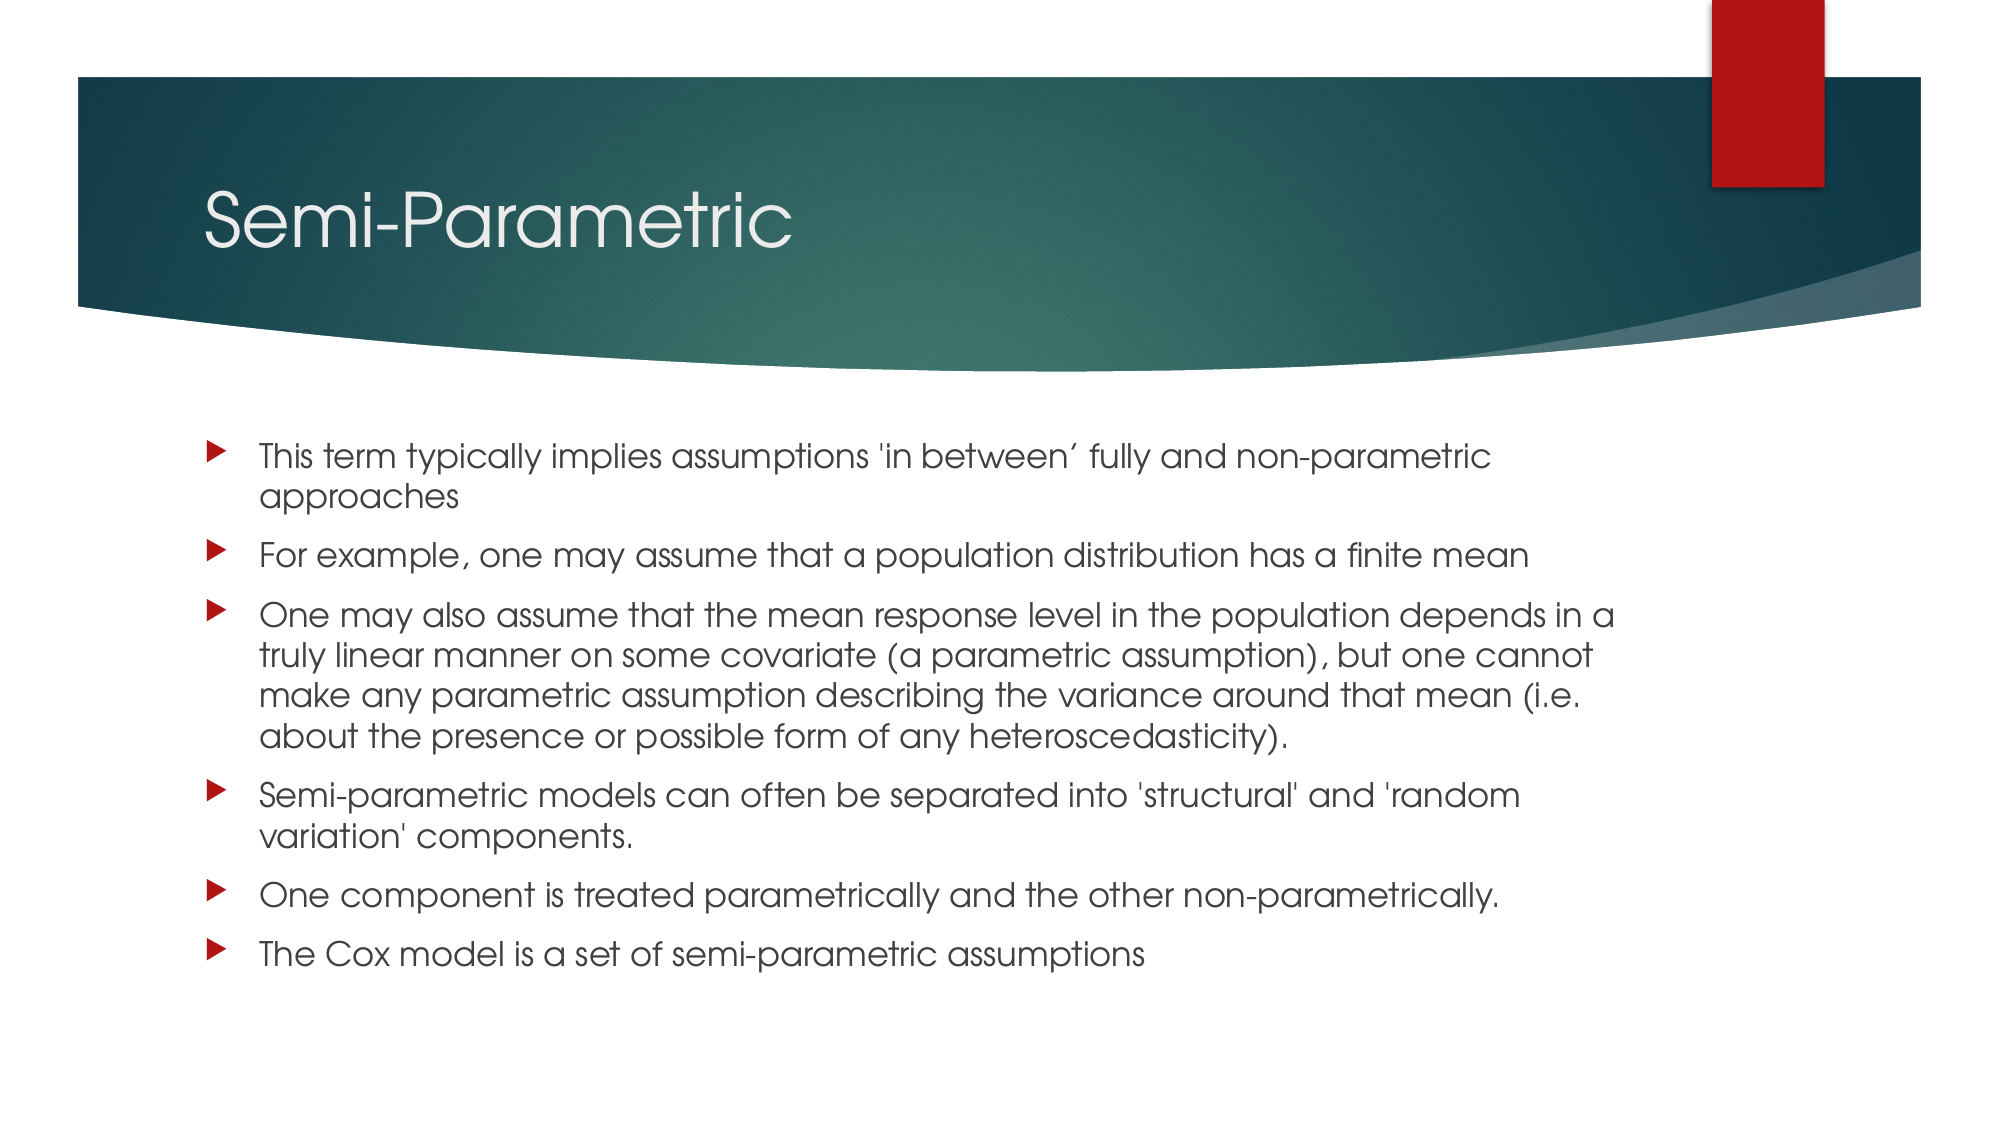

# Semi-Parametric
This term typically implies assumptions 'in between’ fully and non-parametric approaches
For example, one may assume that a population distribution has a finite mean
One may also assume that the mean response level in the population depends in a truly linear manner on some covariate (a parametric assumption), but one cannot make any parametric assumption describing the variance around that mean (i.e. about the presence or possible form of any heteroscedasticity).
Semi-parametric models can often be separated into 'structural' and 'random variation' components.
One component is treated parametrically and the other non-parametrically.
The Cox model is a set of semi-parametric assumptions